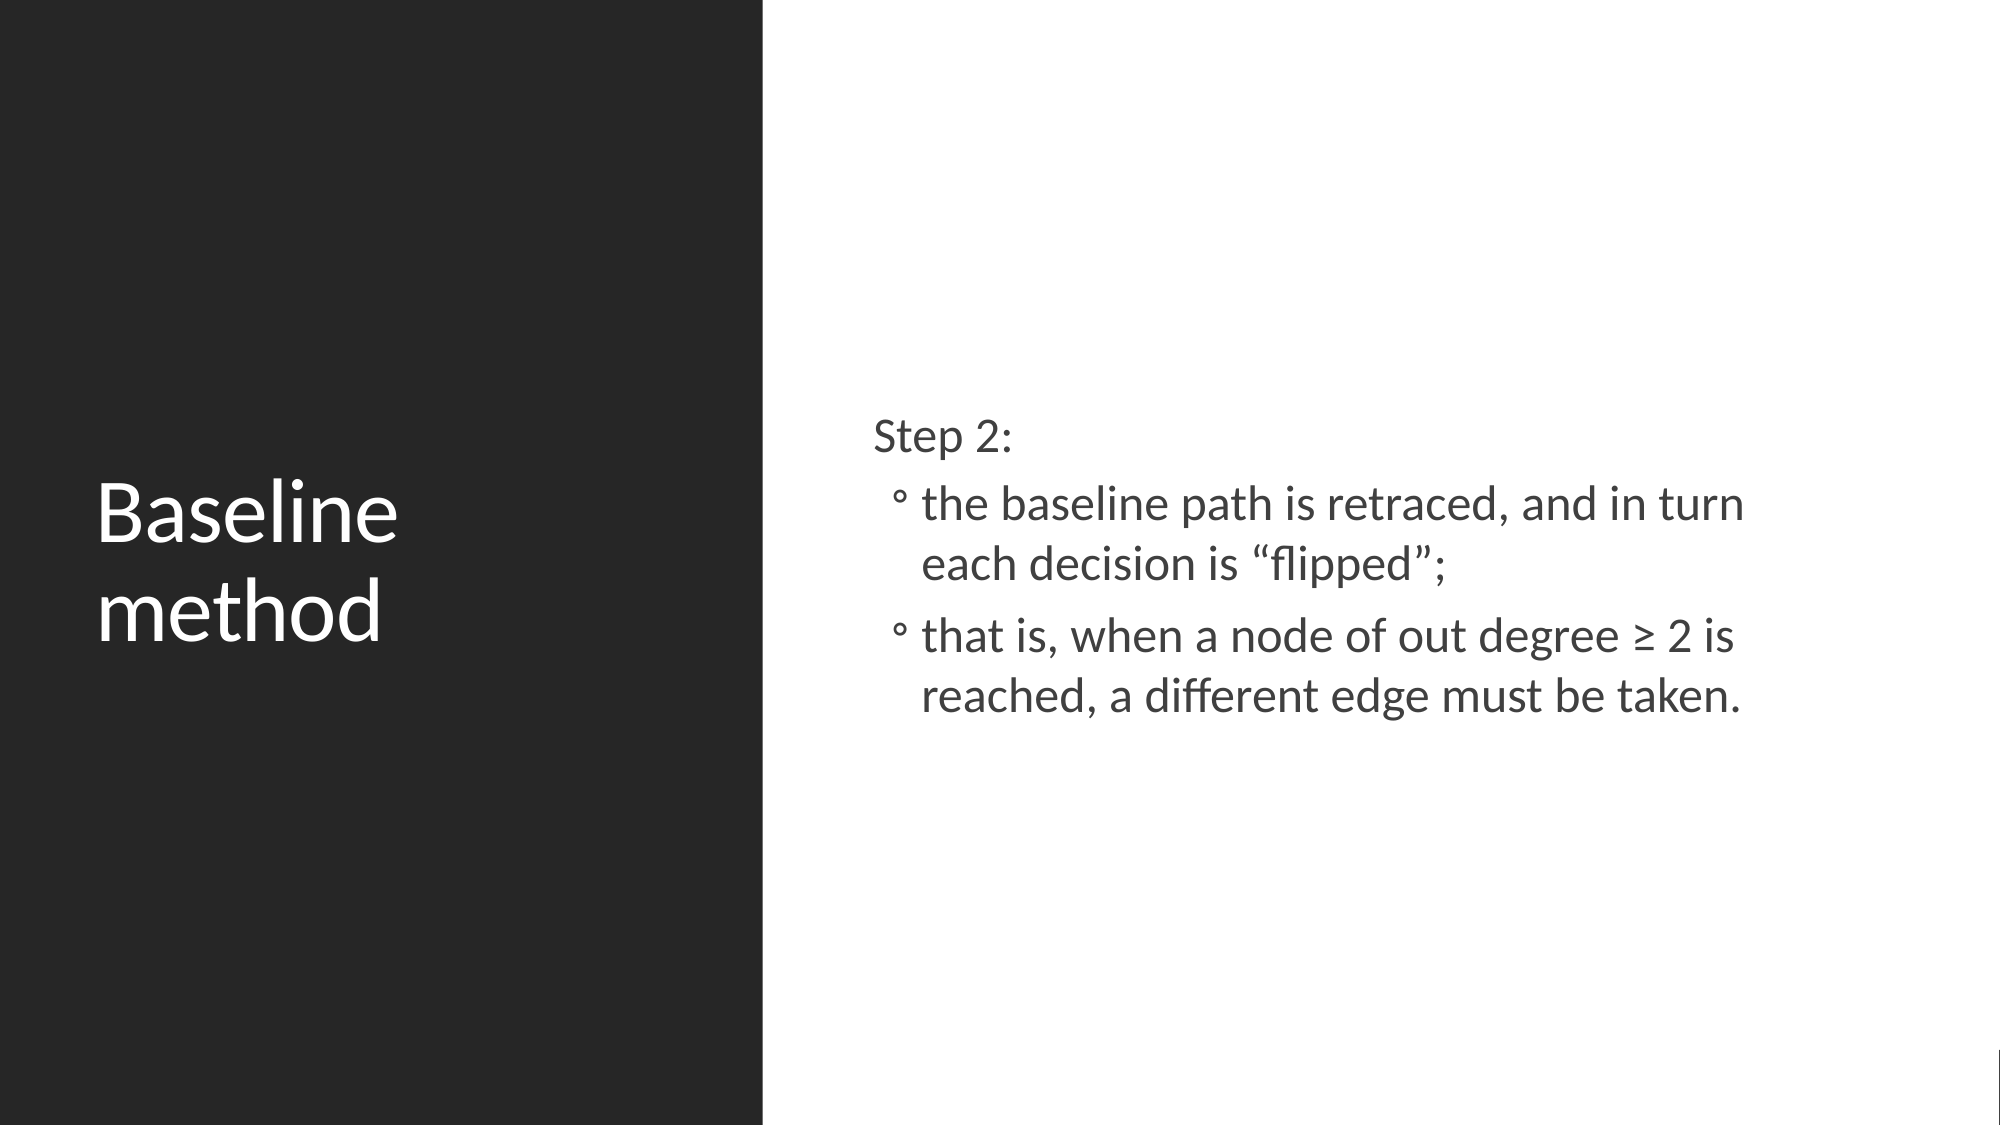

# Baseline method
Step 2:
the baseline path is retraced, and in turn each decision is “flipped”;
that is, when a node of out degree ≥ 2 is reached, a different edge must be taken.